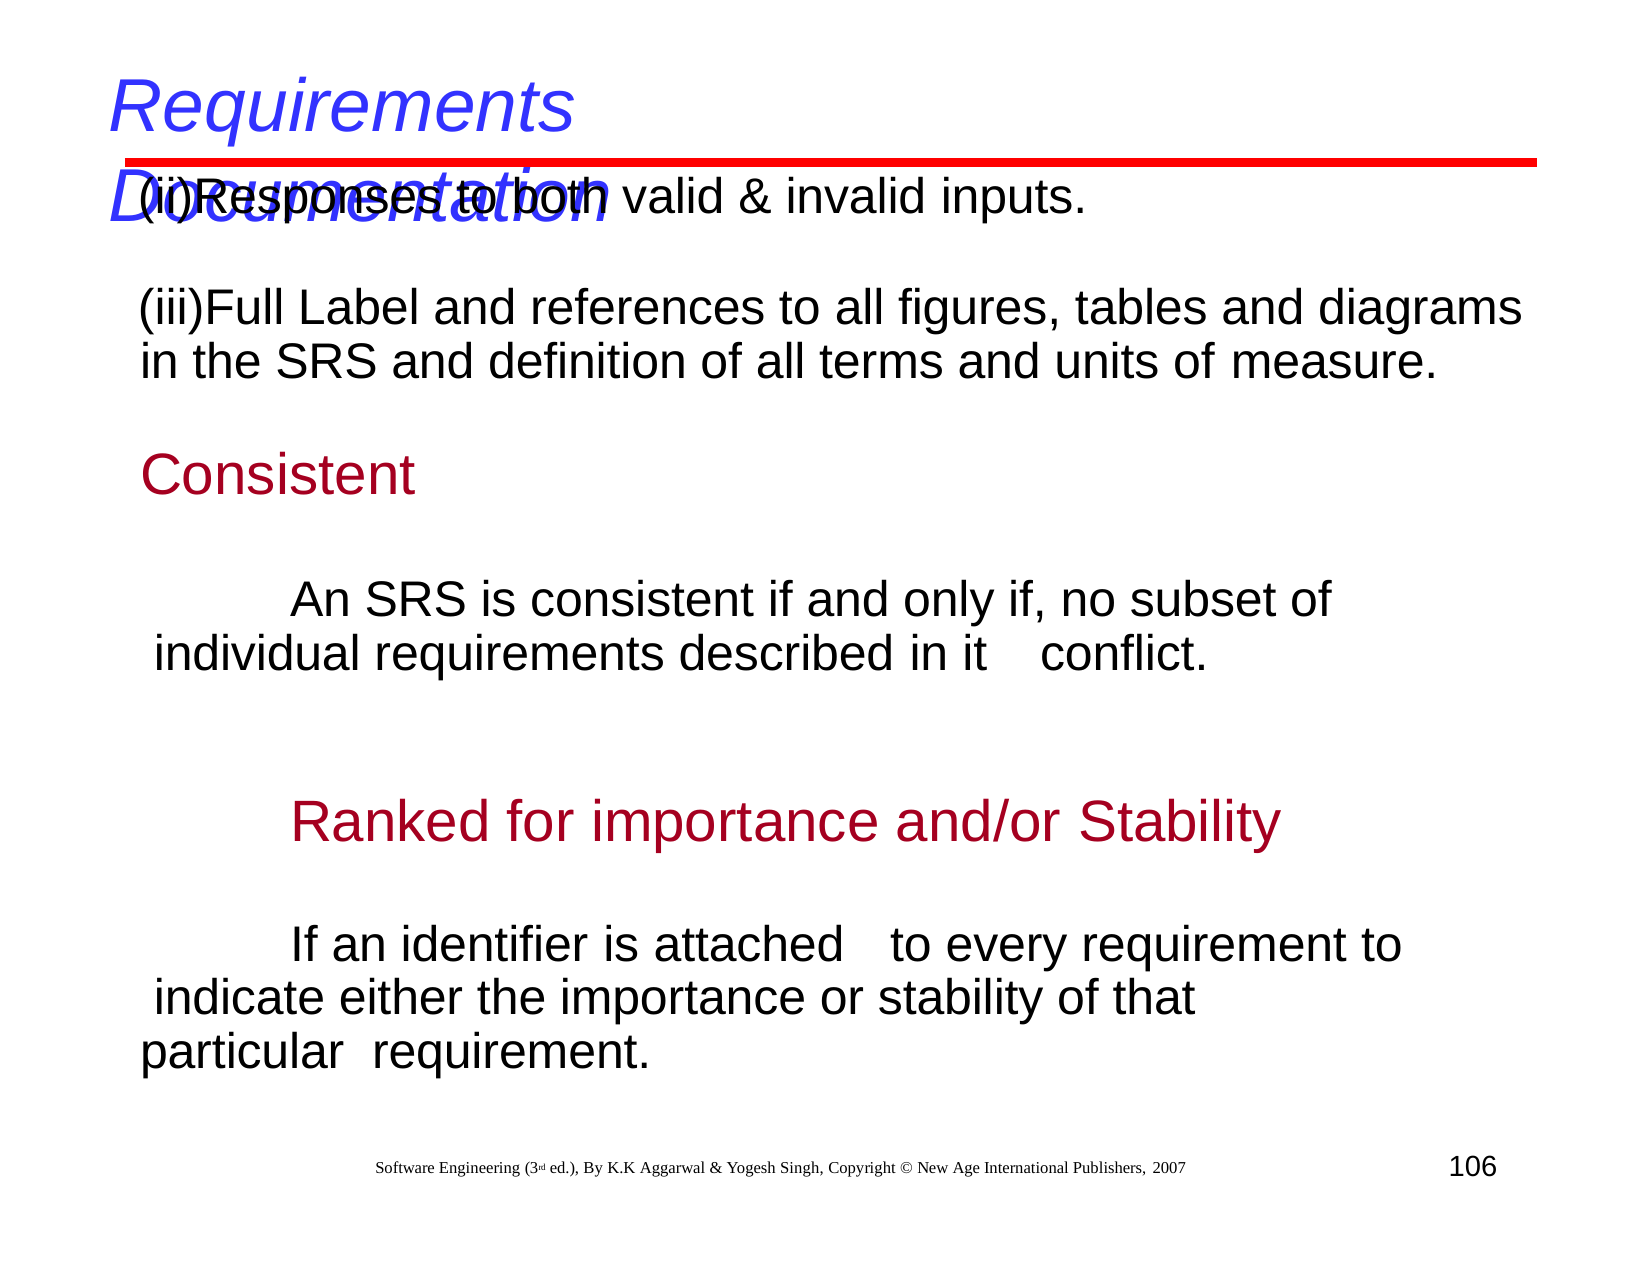

# Requirements Documentation

Responses to both valid & invalid inputs.

Full Label and references to all figures, tables and diagrams  in the SRS and definition of all terms and units of measure.

Consistent

An SRS is consistent if and only if, no subset of  individual requirements described in it	conflict.

Ranked for importance and/or Stability

If an identifier is attached	to every requirement to  indicate either the importance or stability of that particular  requirement.
106
Software Engineering (3rd  ed.), By K.K Aggarwal & Yogesh Singh, Copyright © New Age International Publishers, 2007